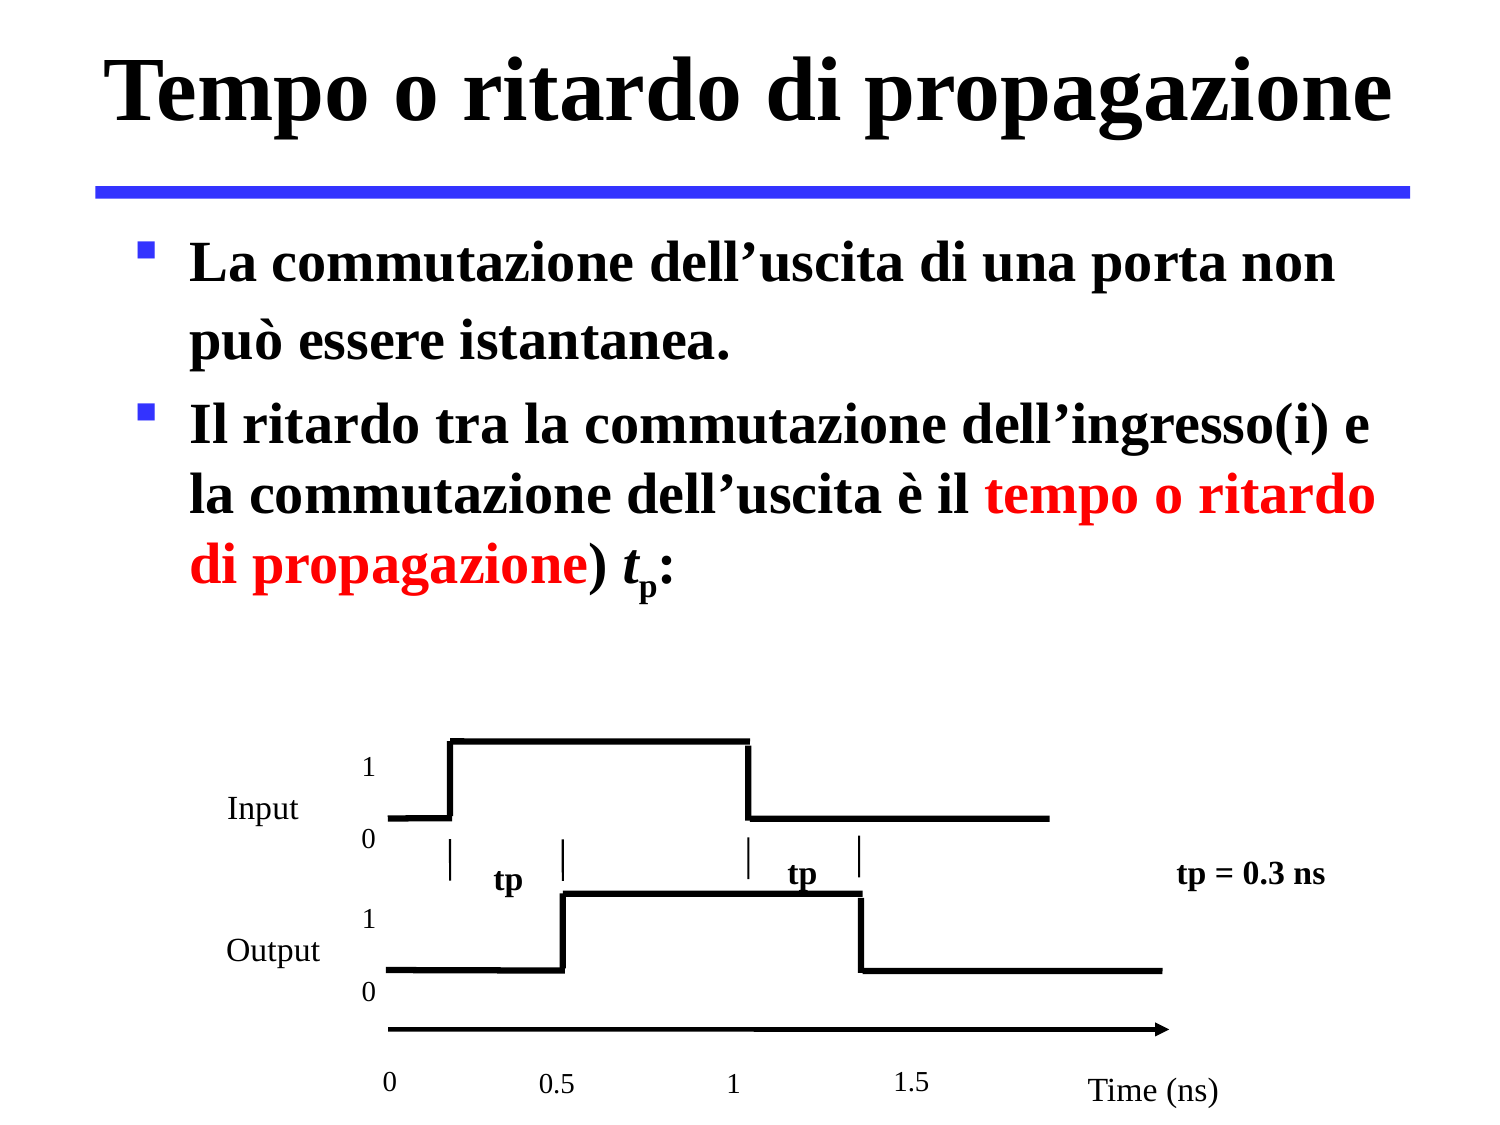

# Tempo o ritardo di propagazione
La commutazione dell’uscita di una porta non può essere istantanea.
Il ritardo tra la commutazione dell’ingresso(i) e la commutazione dell’uscita è il tempo o ritardo di propagazione) tp:
1
Input

0
tp
tp = 0.3 ns
tp

1
Output

0

Time (ns)
0
1.5
1
0.5